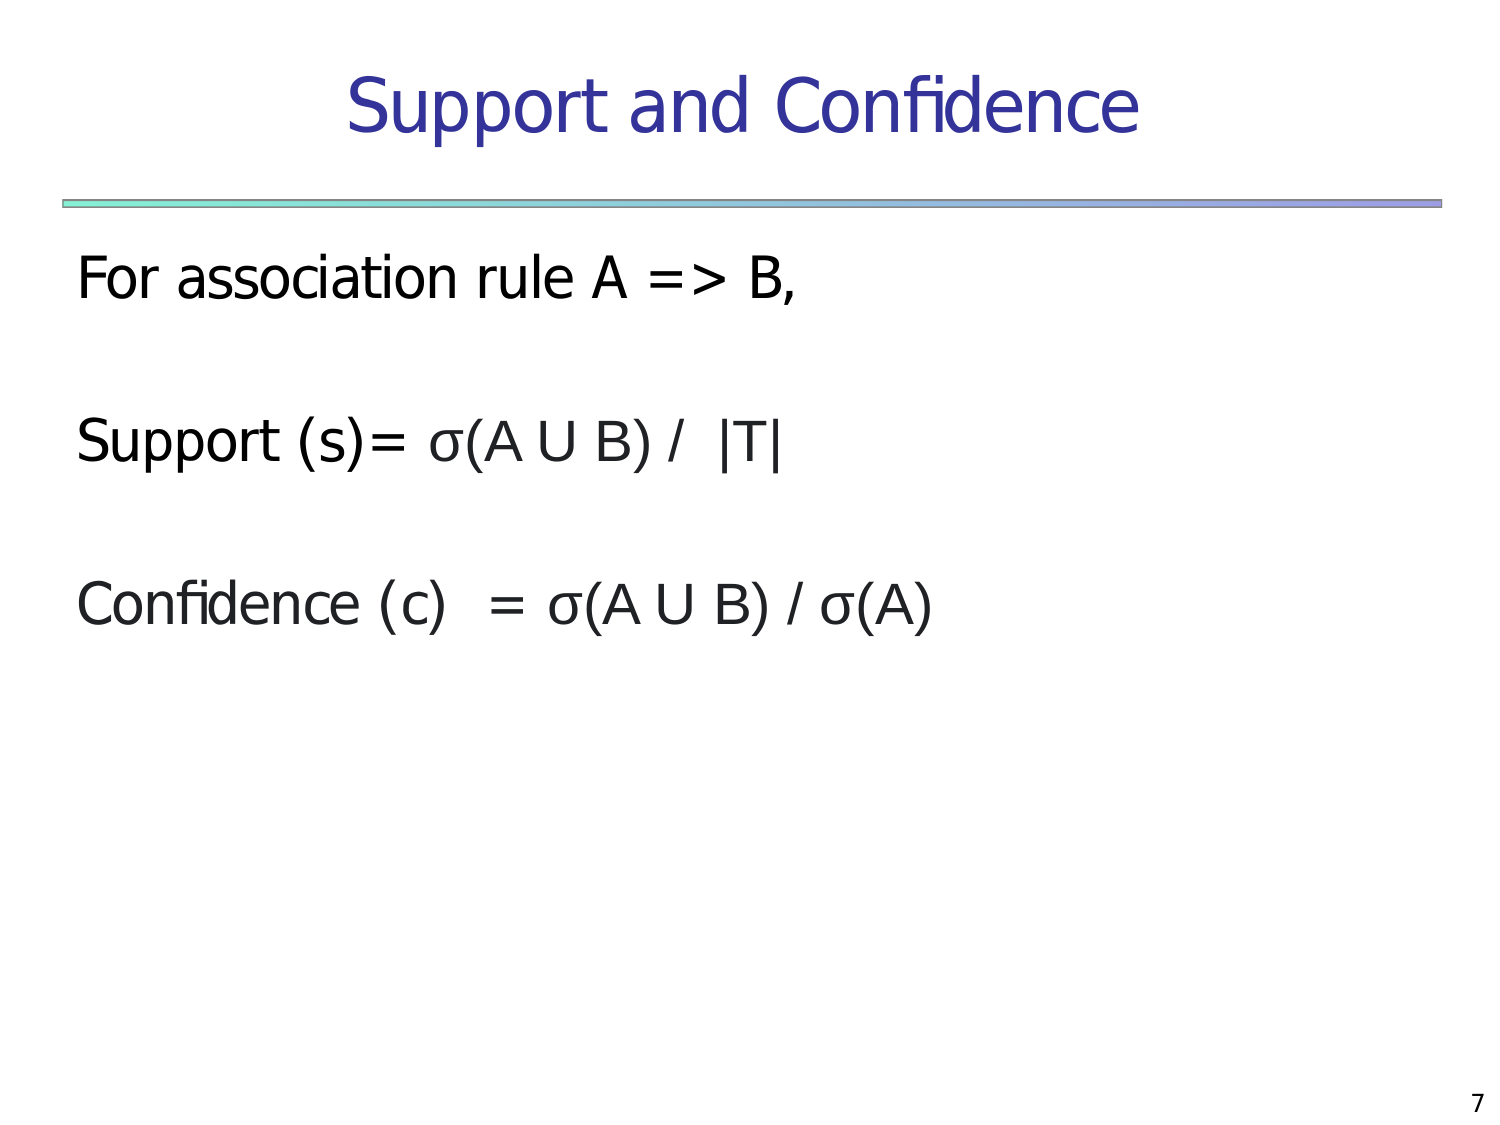

# Support and Confidence
For association rule A => B,

Support (s)= σ(A U B) /  |T|

Confidence (c)  = σ(A U B) / σ(A)
7